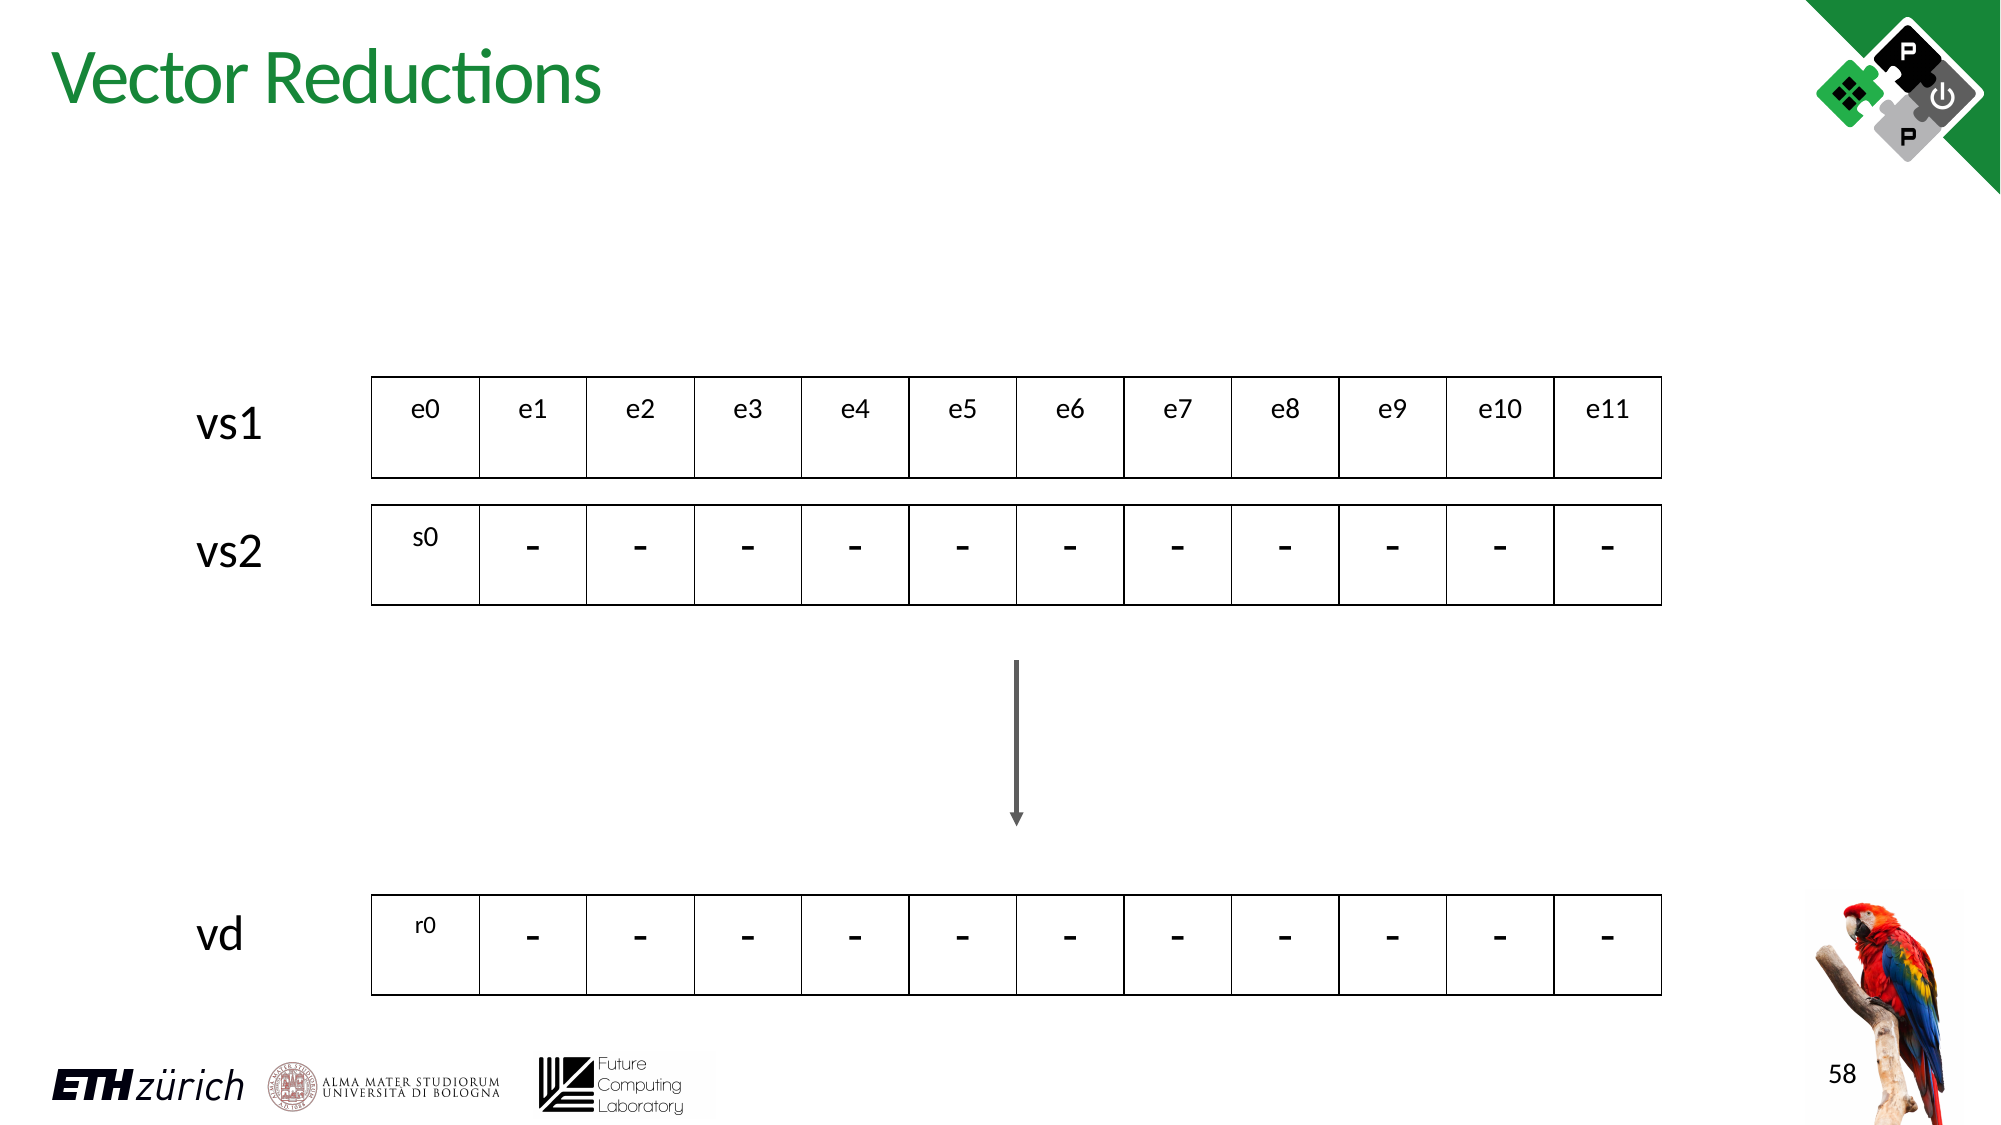

# Vector Reductions
vs1
| e0 | e1 | e2 | e3 | e4 | e5 | e6 | e7 | e8 | e9 | e10 | e11 |
| --- | --- | --- | --- | --- | --- | --- | --- | --- | --- | --- | --- |
vs2
| s0 | - | - | - | - | - | - | - | - | - | - | - |
| --- | --- | --- | --- | --- | --- | --- | --- | --- | --- | --- | --- |
vd
| r0 | - | - | - | - | - | - | - | - | - | - | - |
| --- | --- | --- | --- | --- | --- | --- | --- | --- | --- | --- | --- |
58